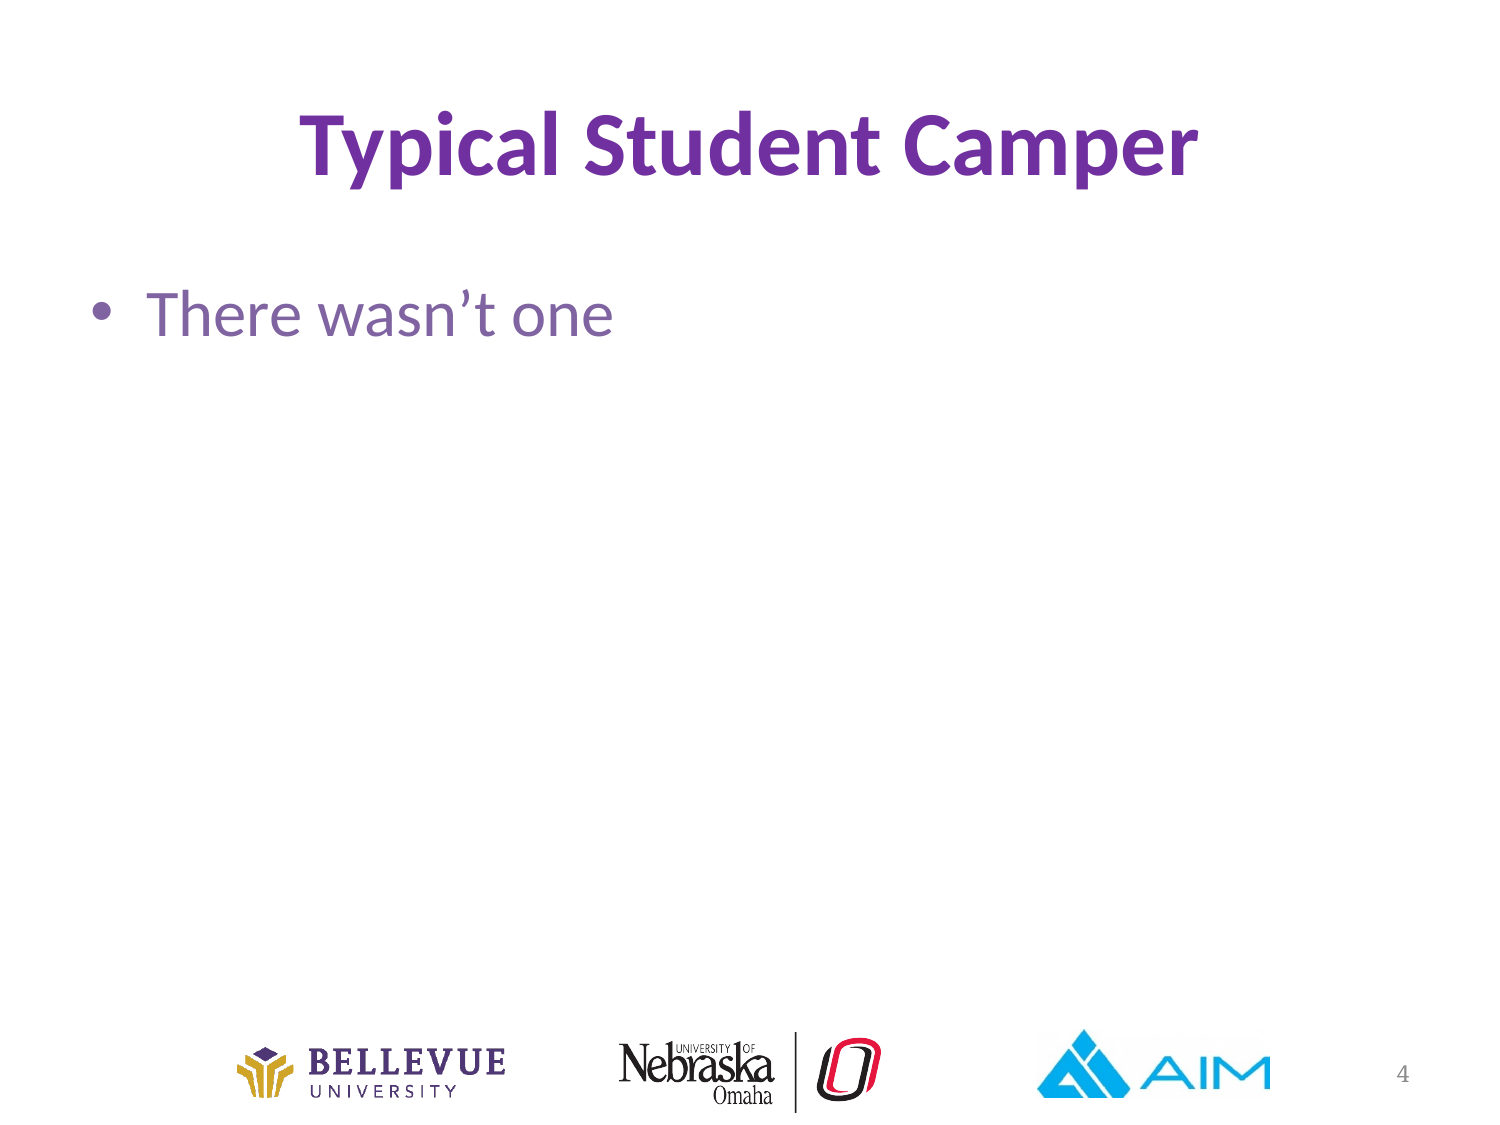

# Typical Student Camper
There wasn’t one

4